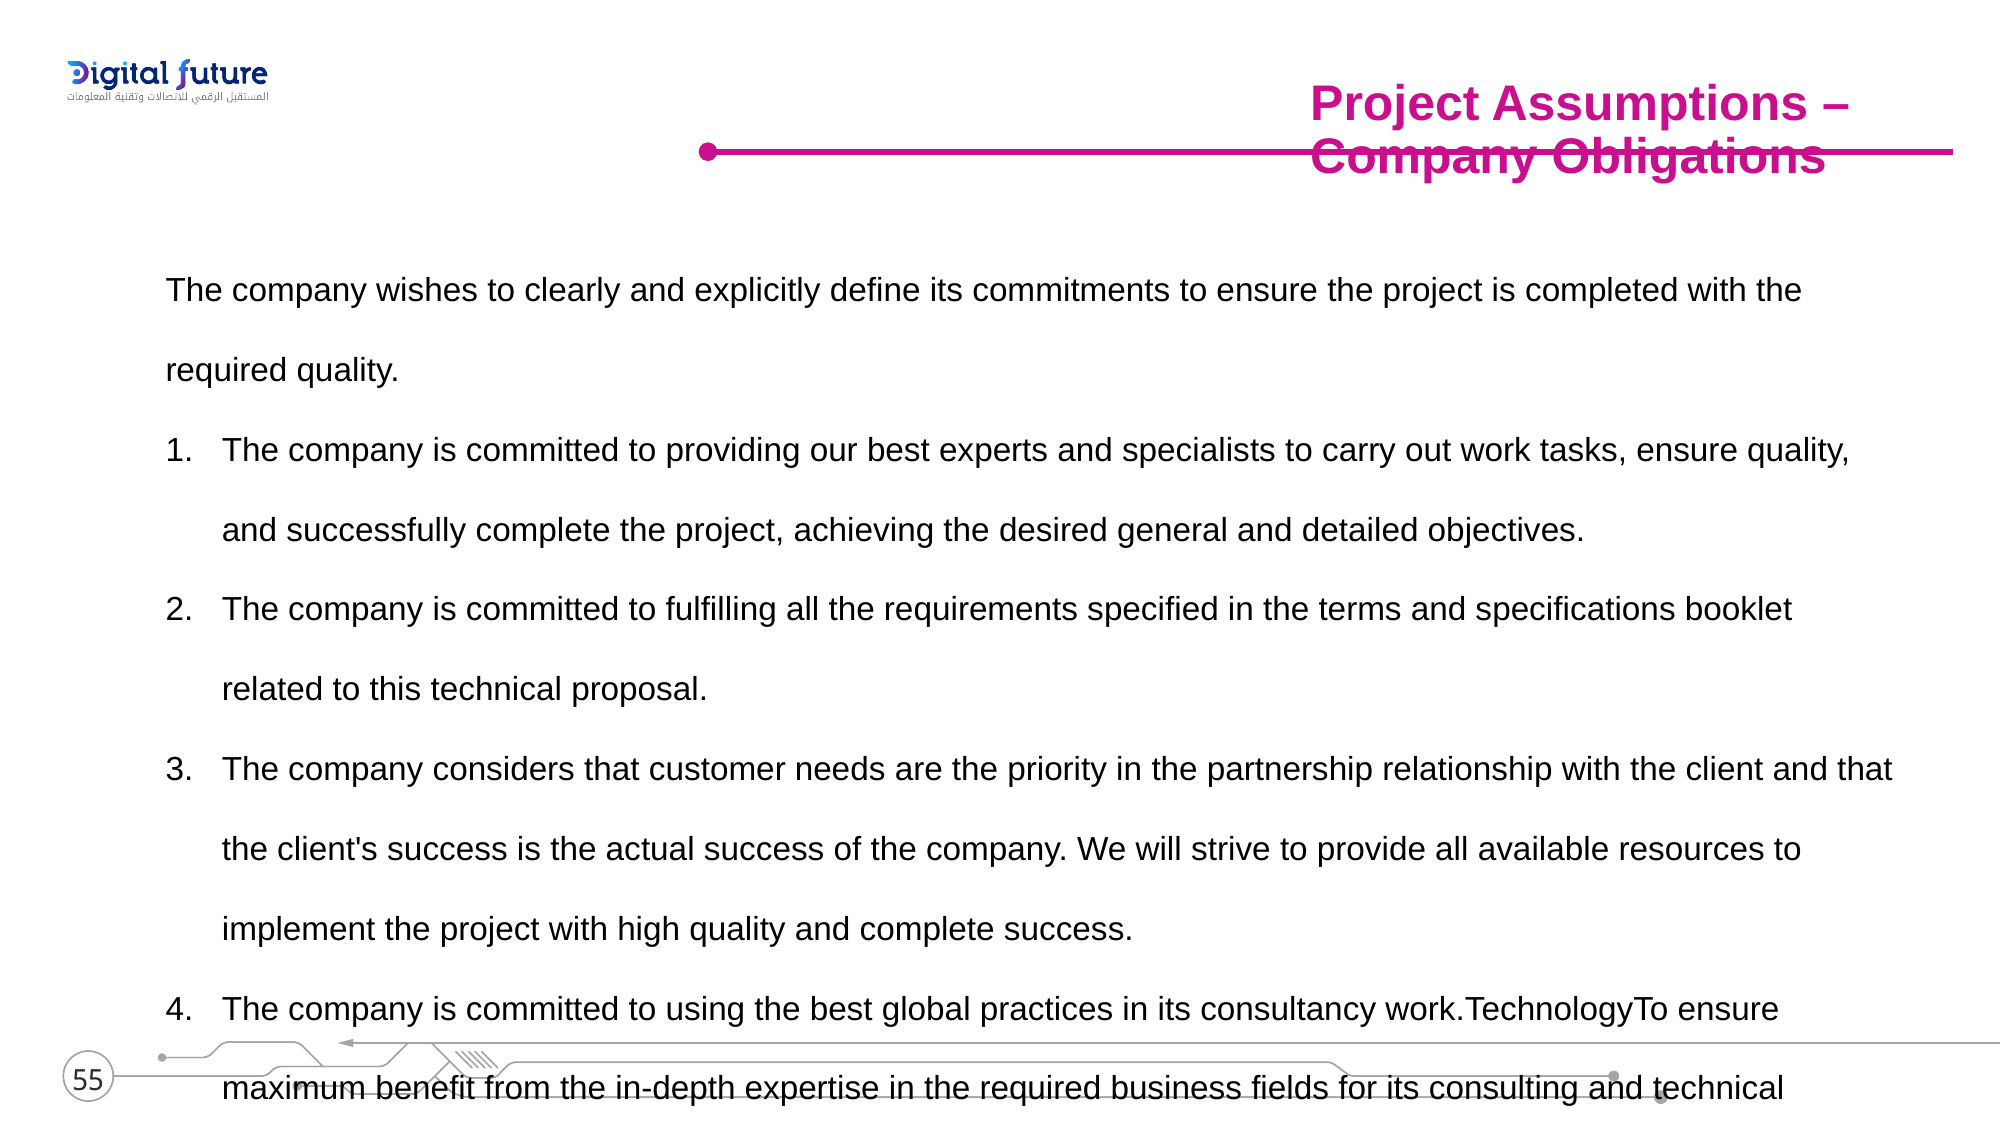

Project Assumptions – Company Obligations
The company wishes to clearly and explicitly define its commitments to ensure the project is completed with the required quality.
The company is committed to providing our best experts and specialists to carry out work tasks, ensure quality, and successfully complete the project, achieving the desired general and detailed objectives.
The company is committed to fulfilling all the requirements specified in the terms and specifications booklet related to this technical proposal.
The company considers that customer needs are the priority in the partnership relationship with the client and that the client's success is the actual success of the company. We will strive to provide all available resources to implement the project with high quality and complete success.
The company is committed to using the best global practices in its consultancy work.TechnologyTo ensure maximum benefit from the in-depth expertise in the required business fields for its consulting and technical projects.
The company is committed to complying with all governmental guidelines and directives related to the nature of its consultancy and technology project operations with governmental sector clients in the Kingdom of Saudi Arabia.